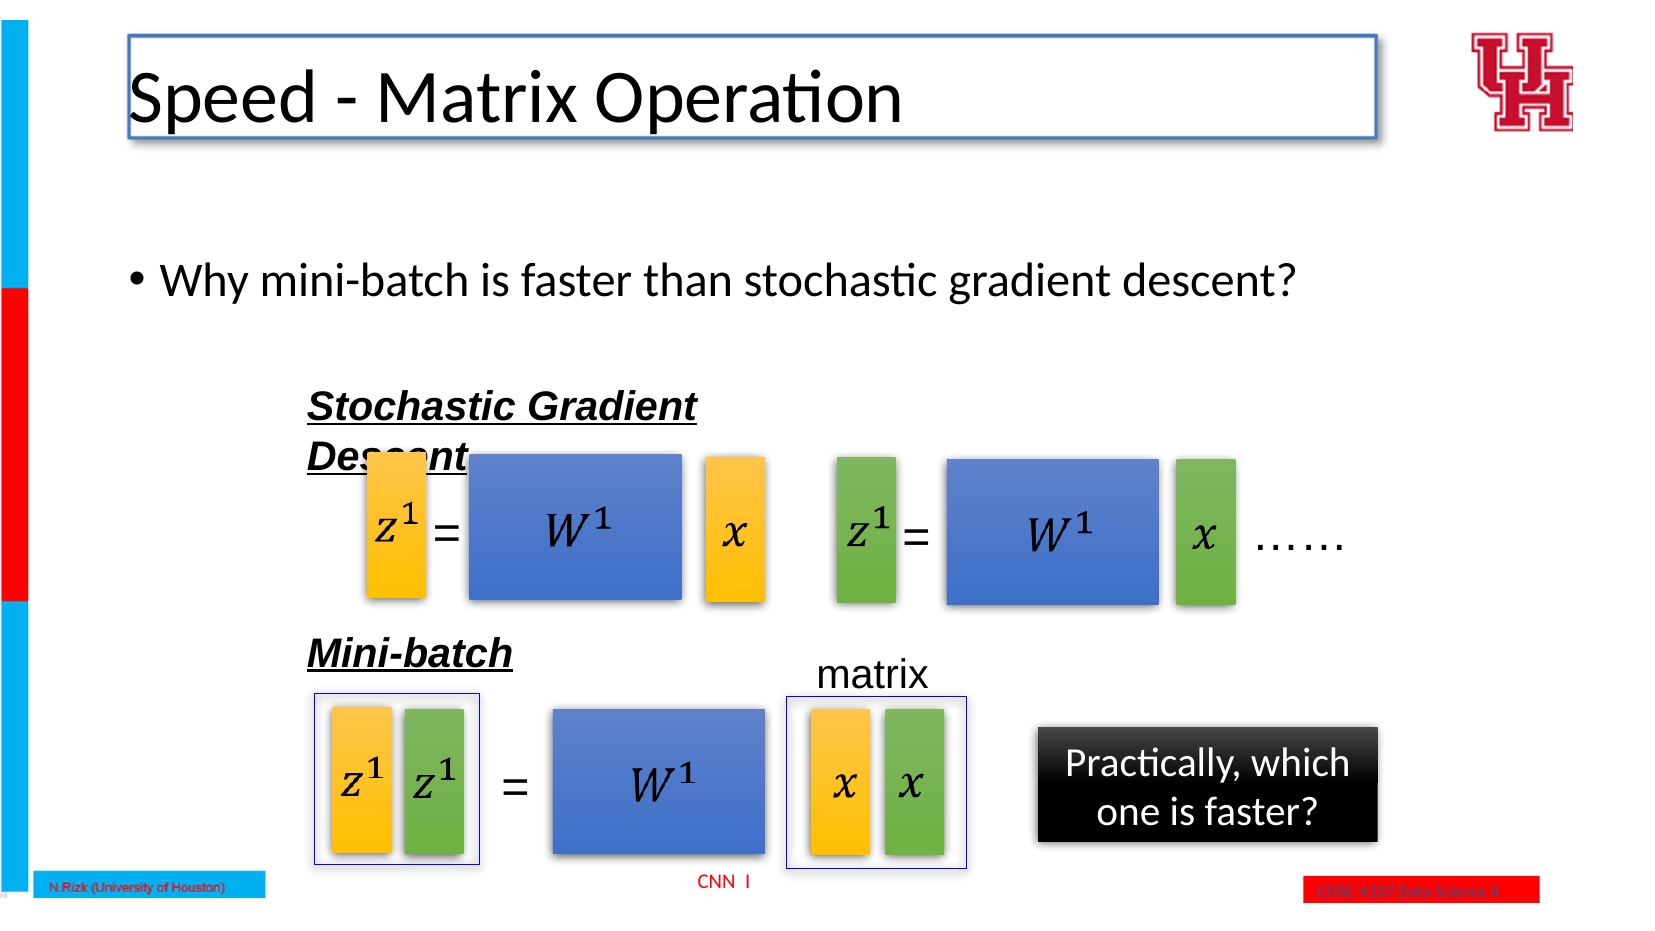

# Speed - Matrix Operation
Why mini-batch is faster than stochastic gradient descent?
Stochastic Gradient Descent

=
……

=

Mini-batch
matrix

Practically, which one is faster?
=